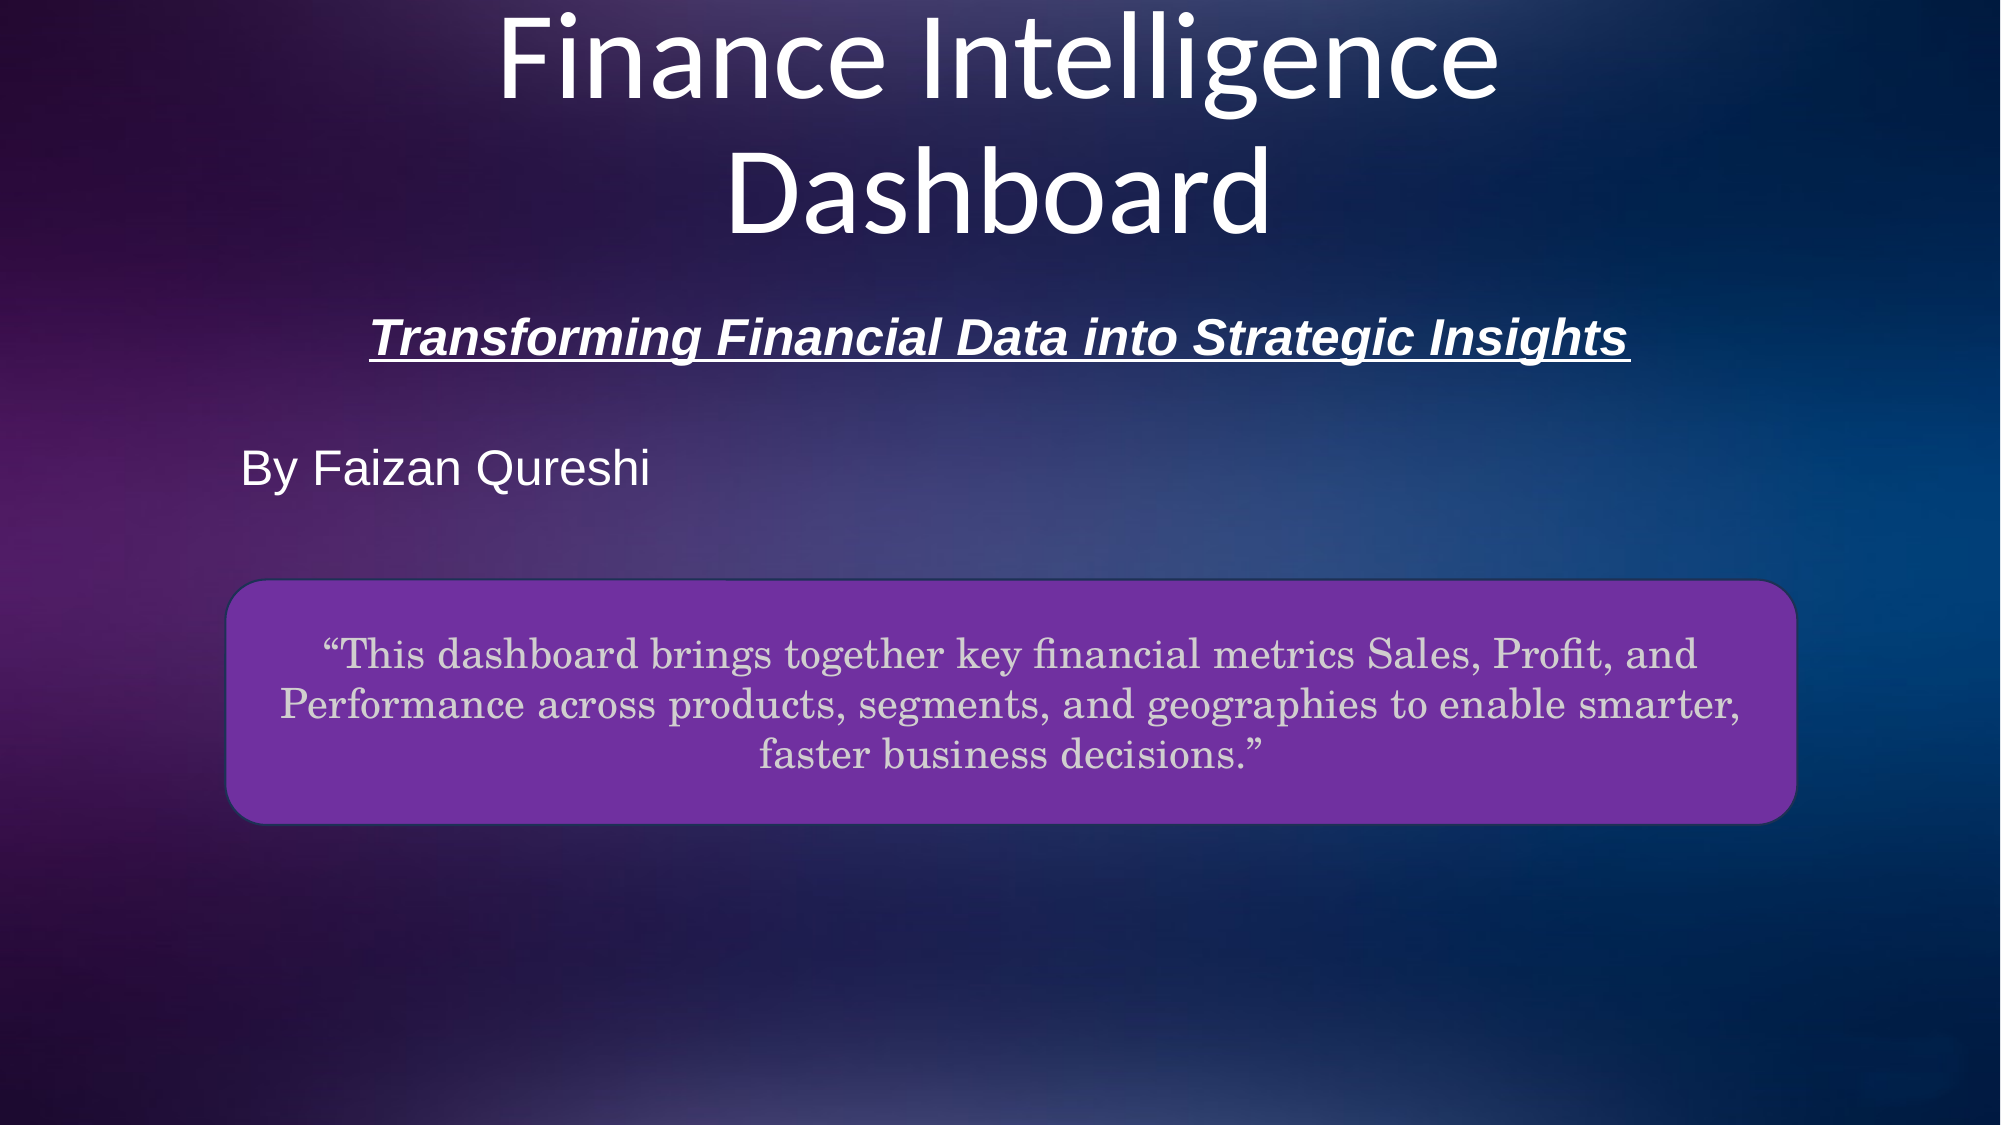

# Finance Intelligence Dashboard
Transforming Financial Data into Strategic Insights
By Faizan Qureshi
“This dashboard brings together key financial metrics Sales, Profit, and Performance across products, segments, and geographies to enable smarter, faster business decisions.”